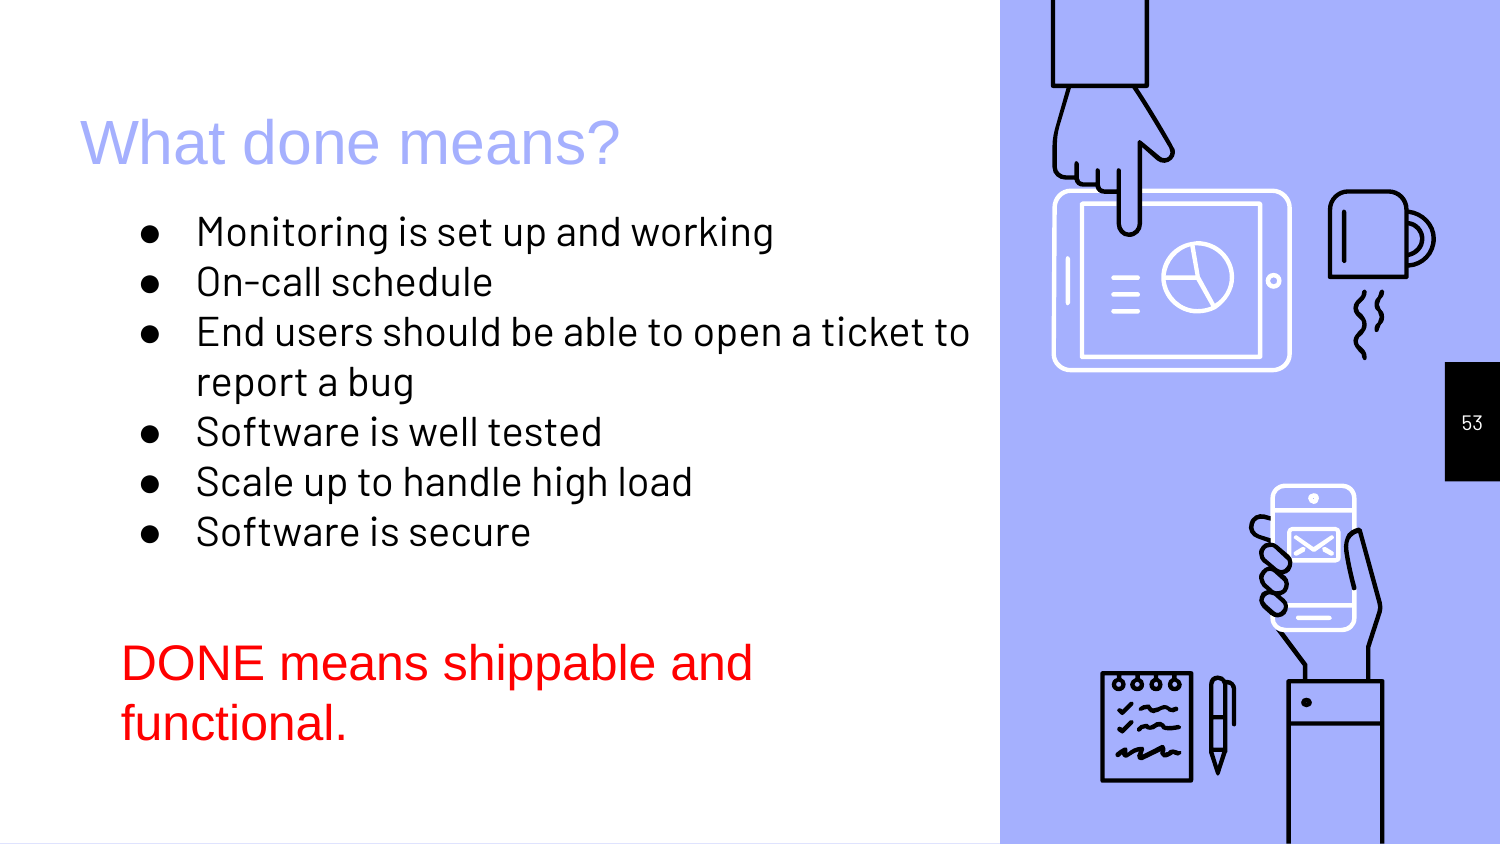

# What done means?
Monitoring is set up and working
On-call schedule
End users should be able to open a ticket to report a bug
Software is well tested
Scale up to handle high load
Software is secure
53
DONE means shippable and functional.